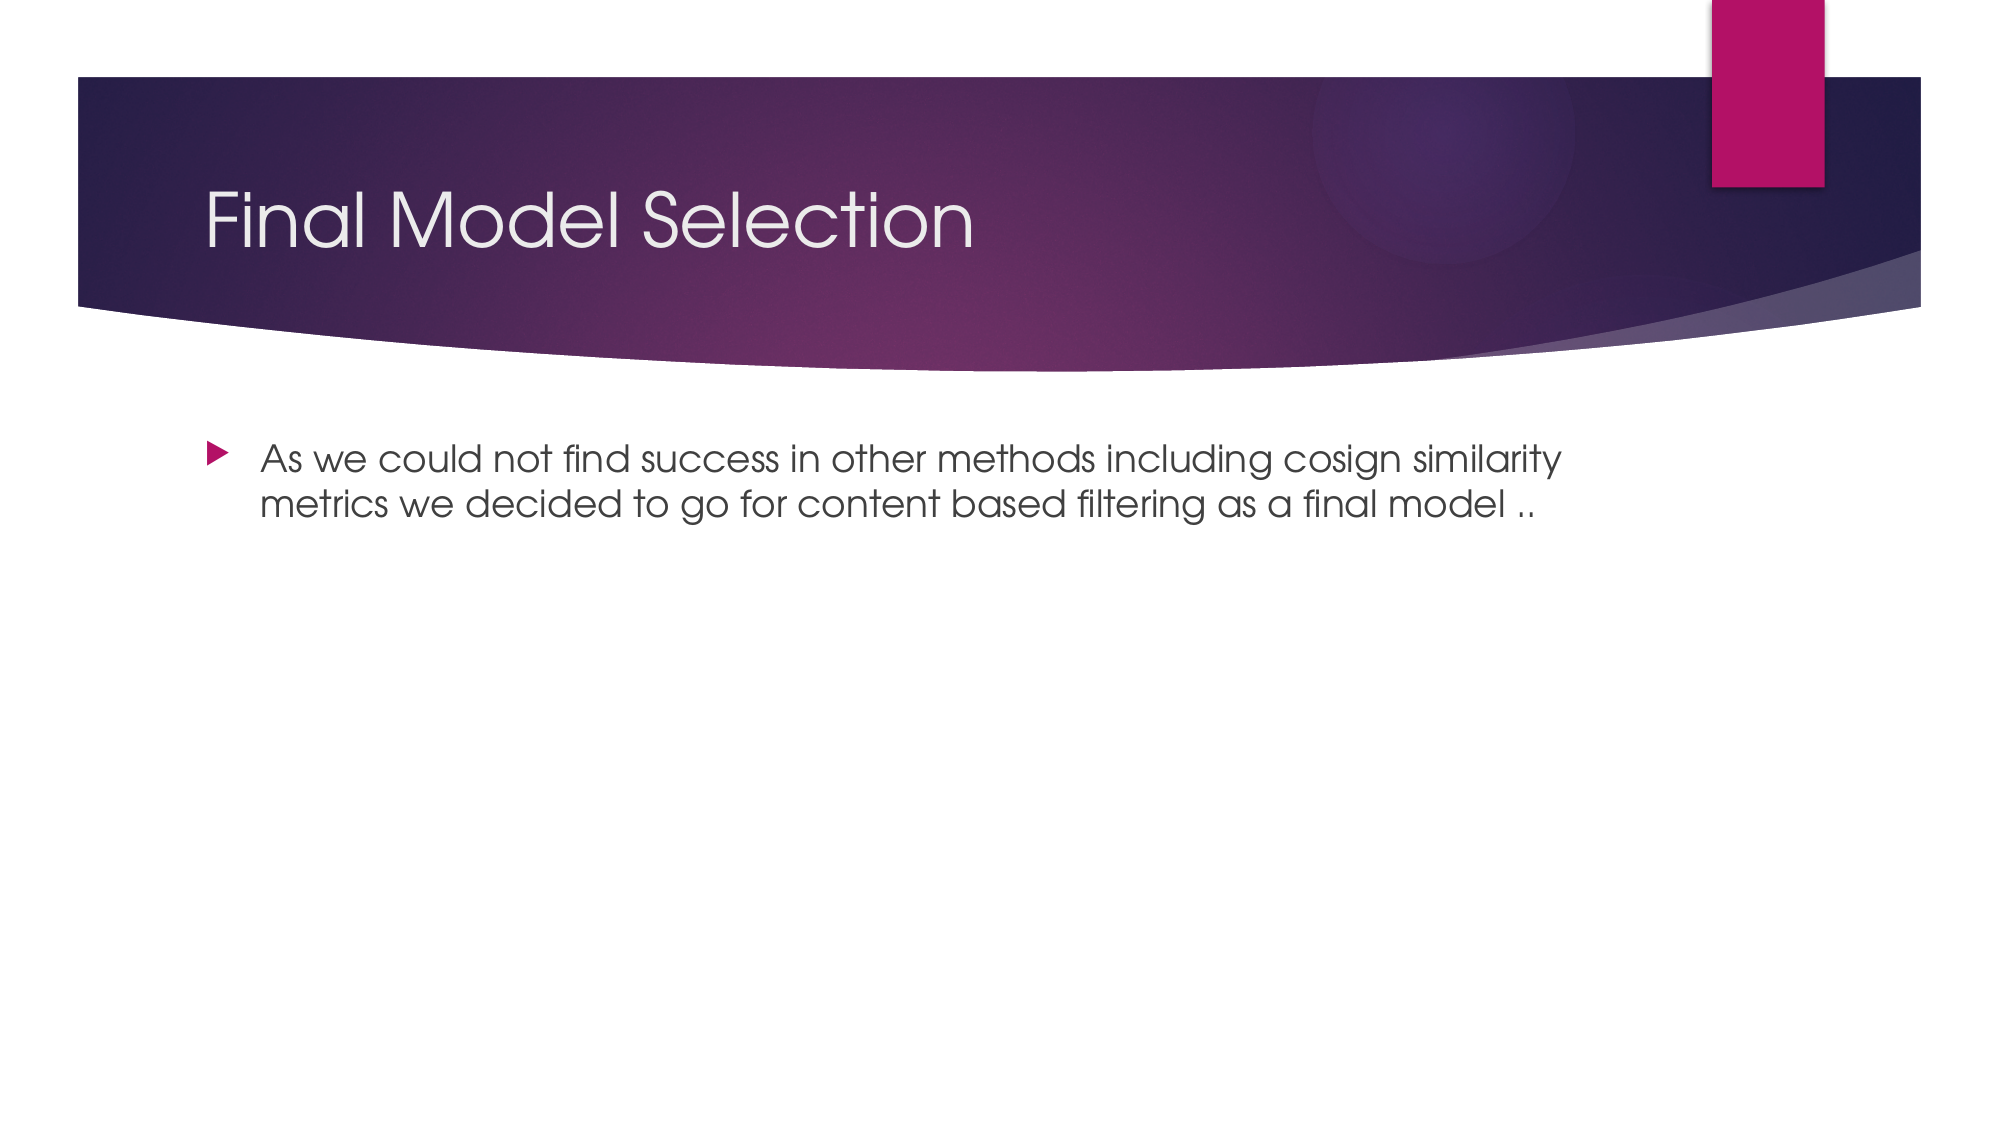

# Final Model Selection
As we could not find success in other methods including cosign similarity metrics we decided to go for content based filtering as a final model ..